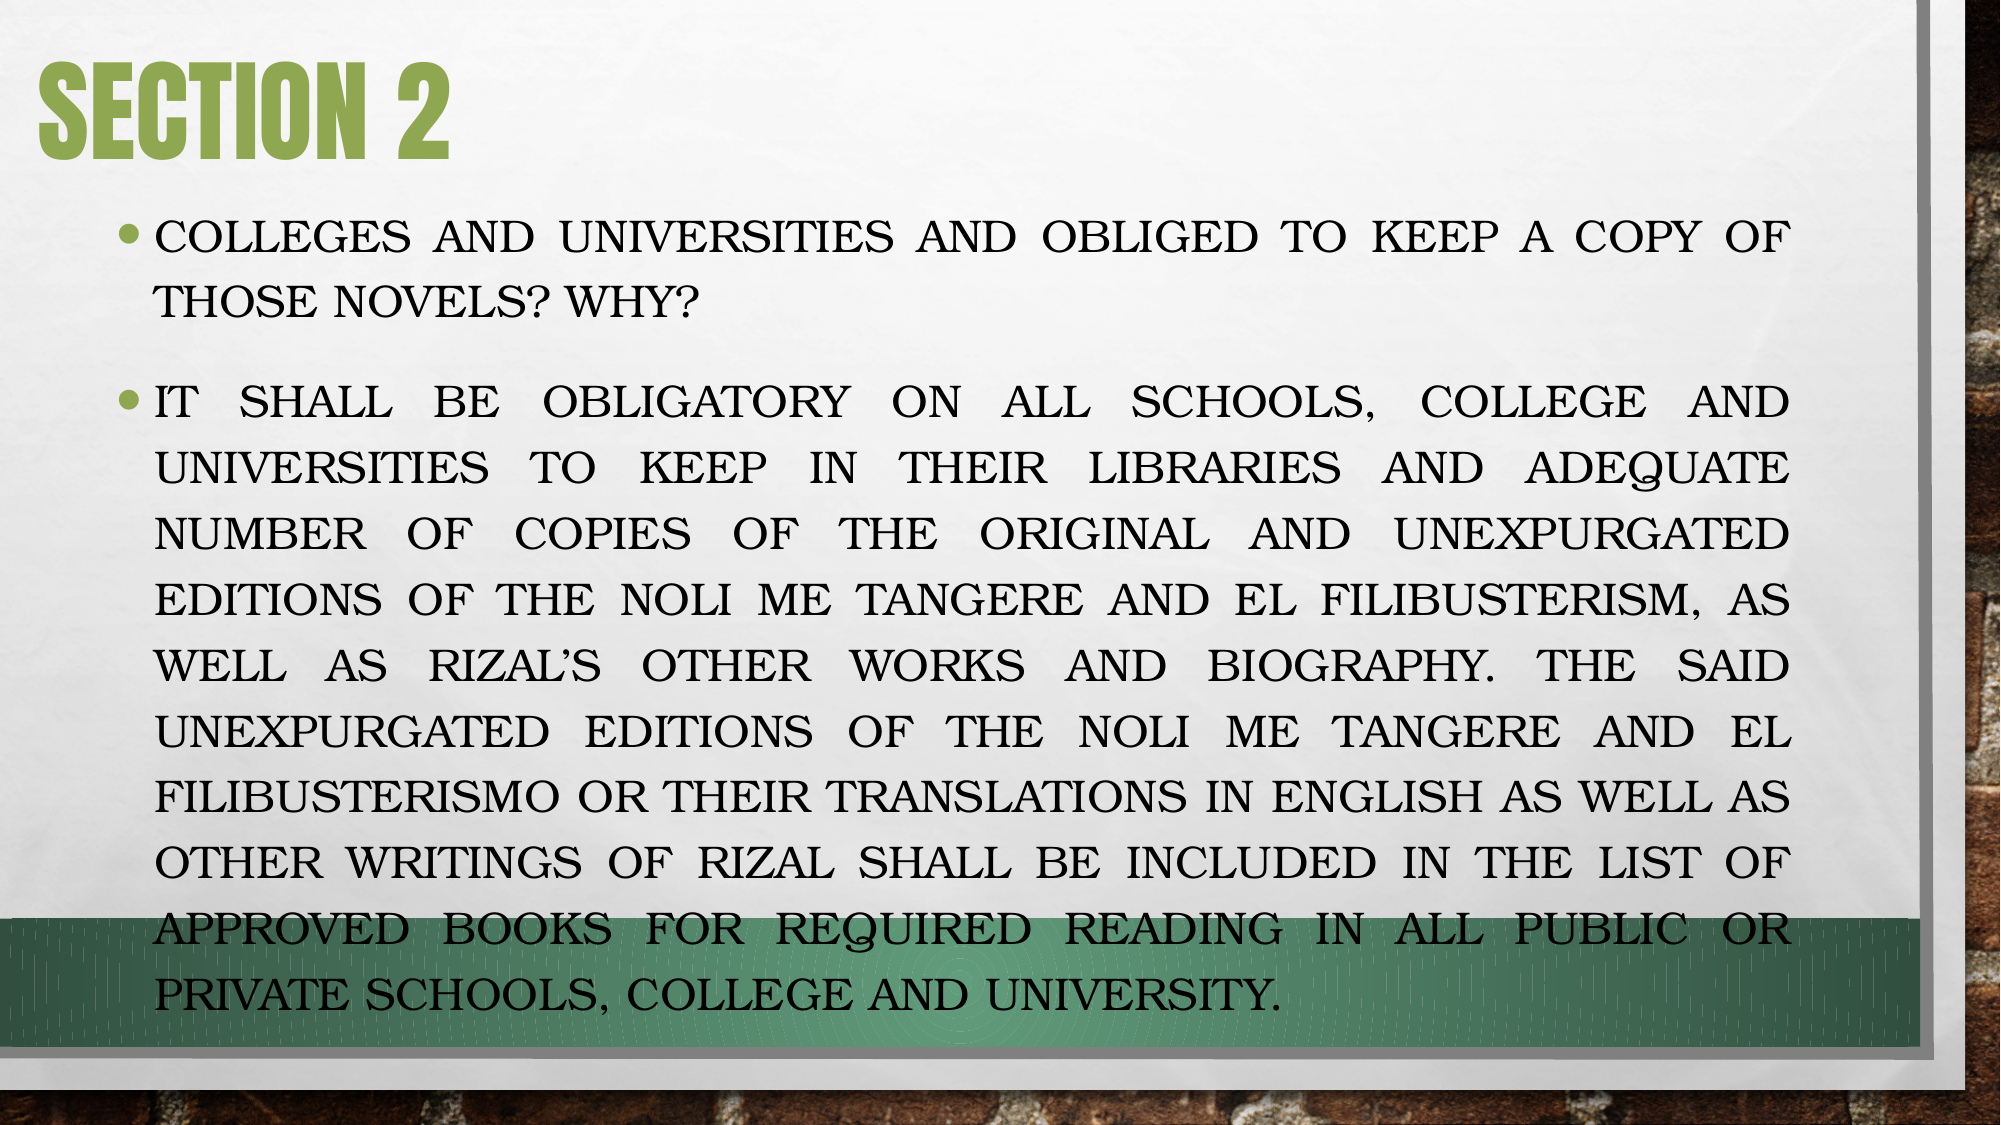

# SECTION 2
Colleges and universities and obliged to keep a Copy of those novels? Why?

It shall be obligatory on all schools, college and universities to keep in their libraries and adequate number of copies of the original and unexpurgated editions of the Noli Me Tangere and El Filibusterism, as well as Rizal’s other works and biography. The said unexpurgated editions of the Noli Me Tangere and El Filibusterismo or their translations in English as well as other writings of Rizal shall be included in the list of approved books for required reading in all public or private schools, college and university.